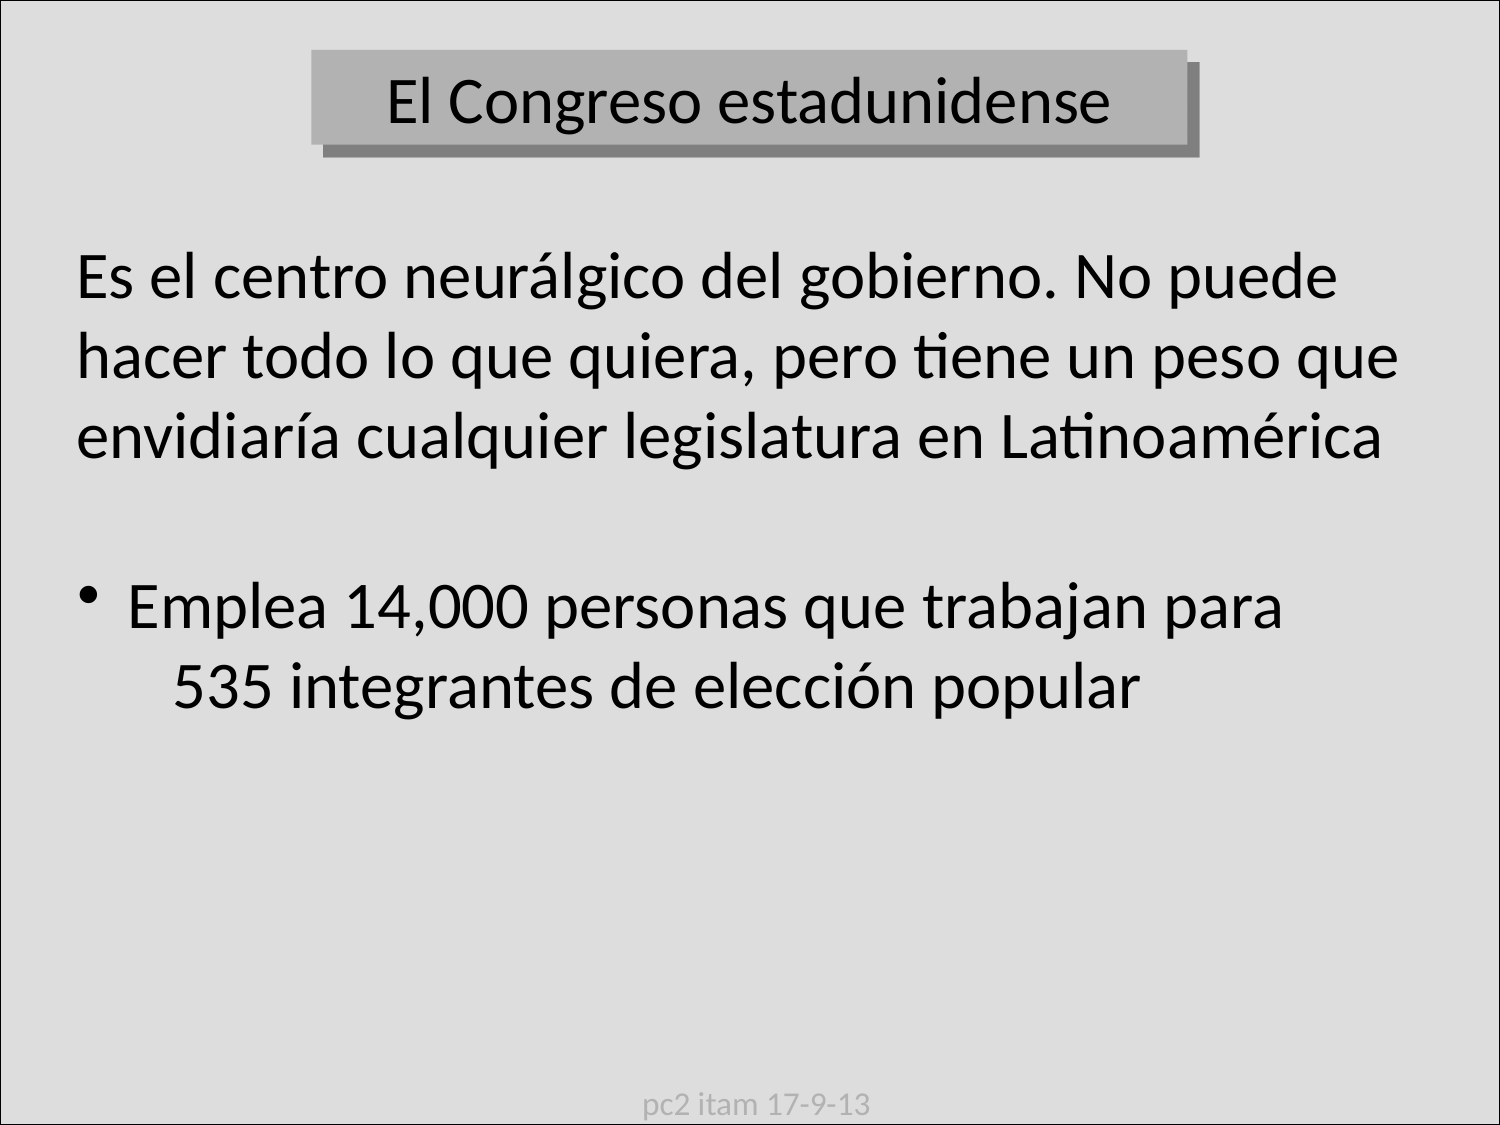

El Congreso estadunidense
Es el centro neurálgico del gobierno. No puede hacer todo lo que quiera, pero tiene un peso que envidiaría cualquier legislatura en Latinoamérica
 Emplea 14,000 personas que trabajan para
    535 integrantes de elección popular